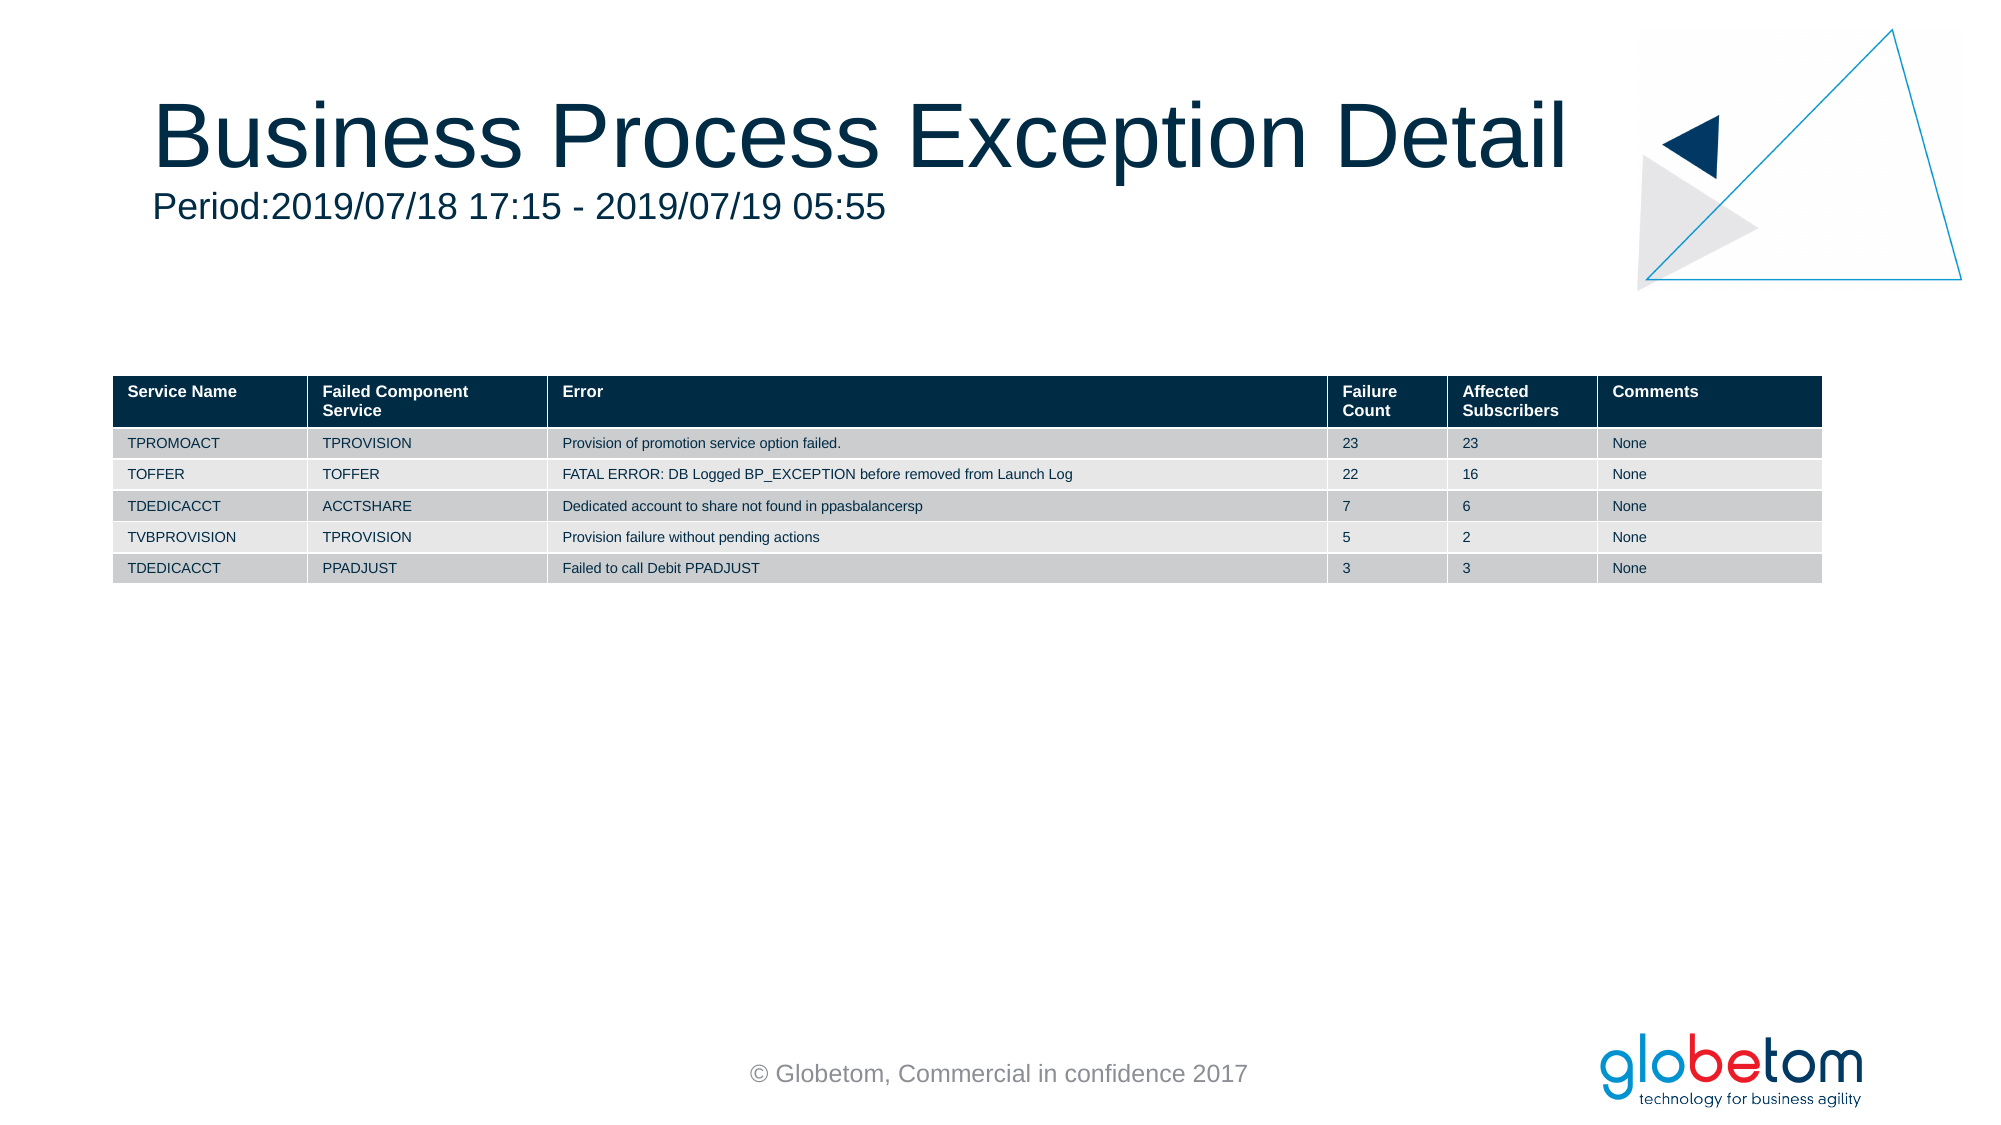

# Business Process Exception Detail Period:2019/07/18 17:15 - 2019/07/19 05:55
| Service Name | Failed Component Service | Error | Failure Count | Affected Subscribers | Comments |
| --- | --- | --- | --- | --- | --- |
| TPROMOACT | TPROVISION | Provision of promotion service option failed. | 23 | 23 | None |
| TOFFER | TOFFER | FATAL ERROR: DB Logged BP\_EXCEPTION before removed from Launch Log | 22 | 16 | None |
| TDEDICACCT | ACCTSHARE | Dedicated account to share not found in ppasbalancersp | 7 | 6 | None |
| TVBPROVISION | TPROVISION | Provision failure without pending actions | 5 | 2 | None |
| TDEDICACCT | PPADJUST | Failed to call Debit PPADJUST | 3 | 3 | None |
© Globetom, Commercial in confidence 2017